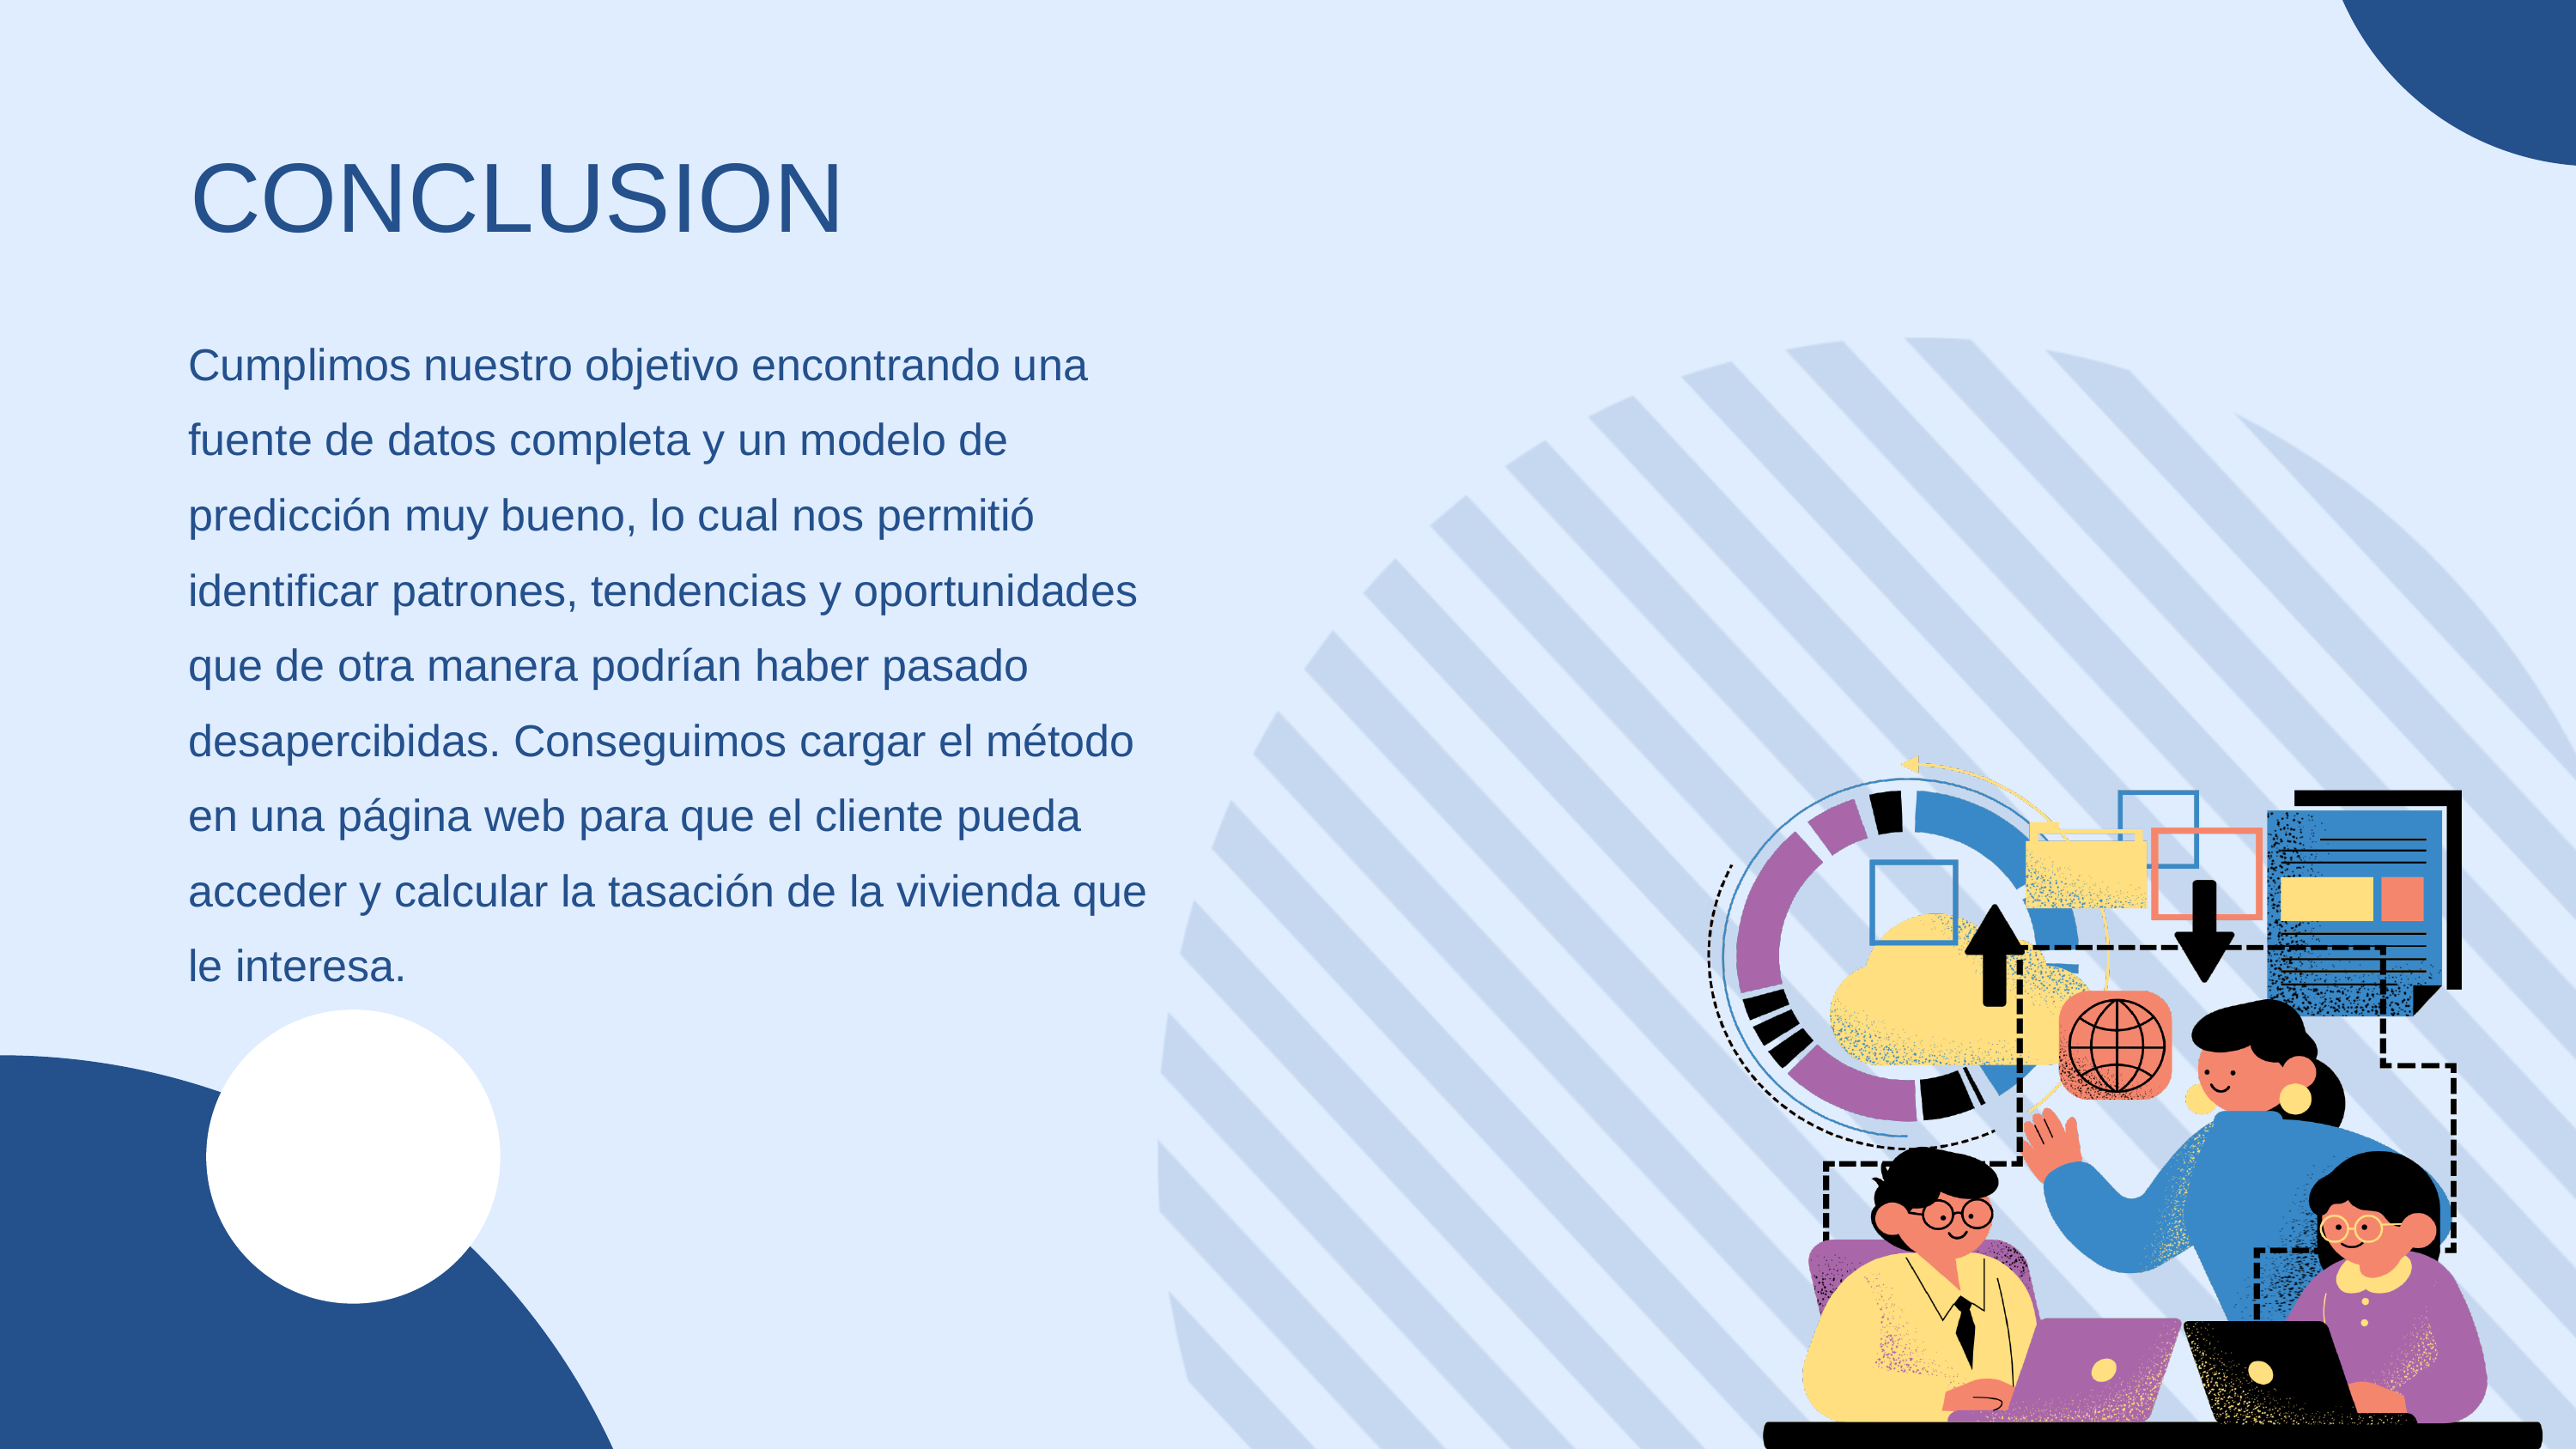

CONCLUSION
Cumplimos nuestro objetivo encontrando una fuente de datos completa y un modelo de predicción muy bueno, lo cual nos permitió identificar patrones, tendencias y oportunidades que de otra manera podrían haber pasado desapercibidas. Conseguimos cargar el método en una página web para que el cliente pueda acceder y calcular la tasación de la vivienda que le interesa.